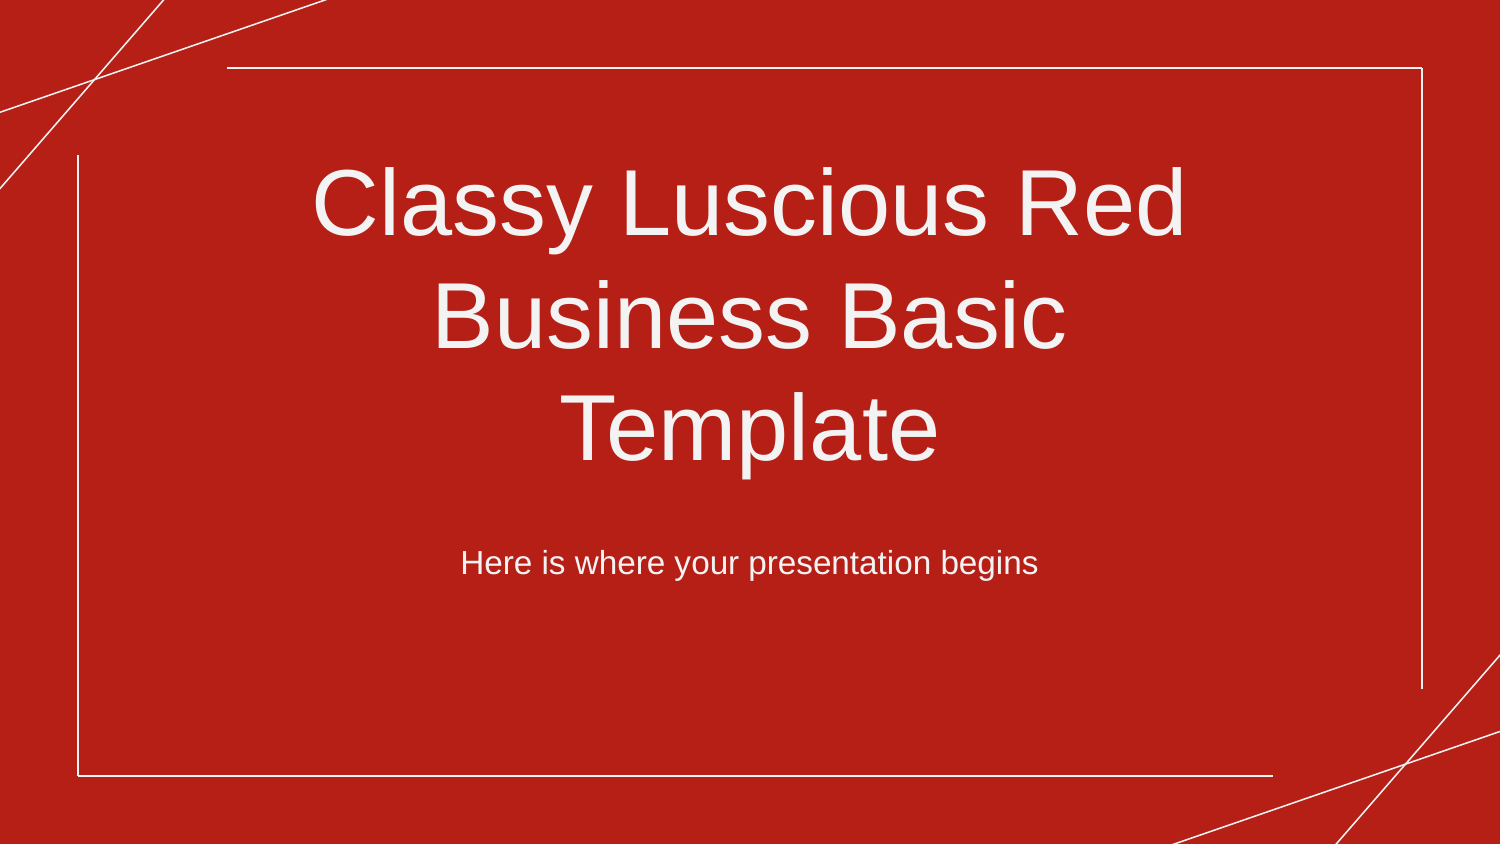

# Classy Luscious Red Business Basic Template
Here is where your presentation begins